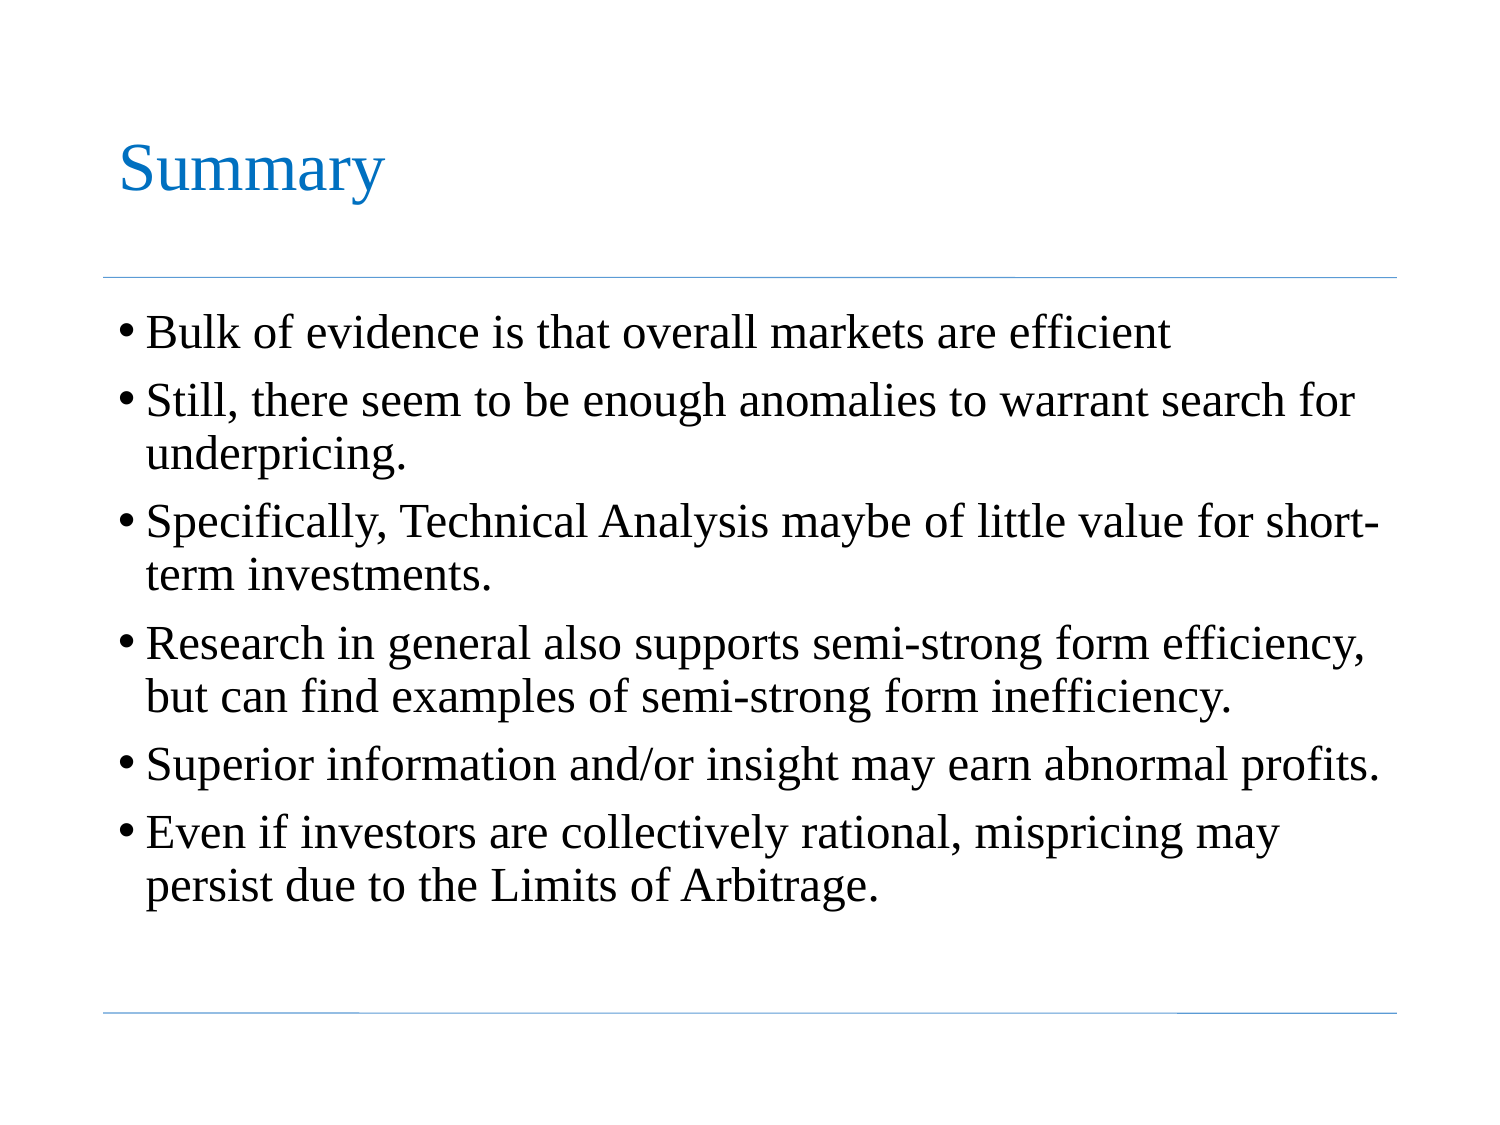

# Summary
Bulk of evidence is that overall markets are efficient
Still, there seem to be enough anomalies to warrant search for underpricing.
Specifically, Technical Analysis maybe of little value for short-term investments.
Research in general also supports semi-strong form efficiency, but can find examples of semi-strong form inefficiency.
Superior information and/or insight may earn abnormal profits.
Even if investors are collectively rational, mispricing may persist due to the Limits of Arbitrage.